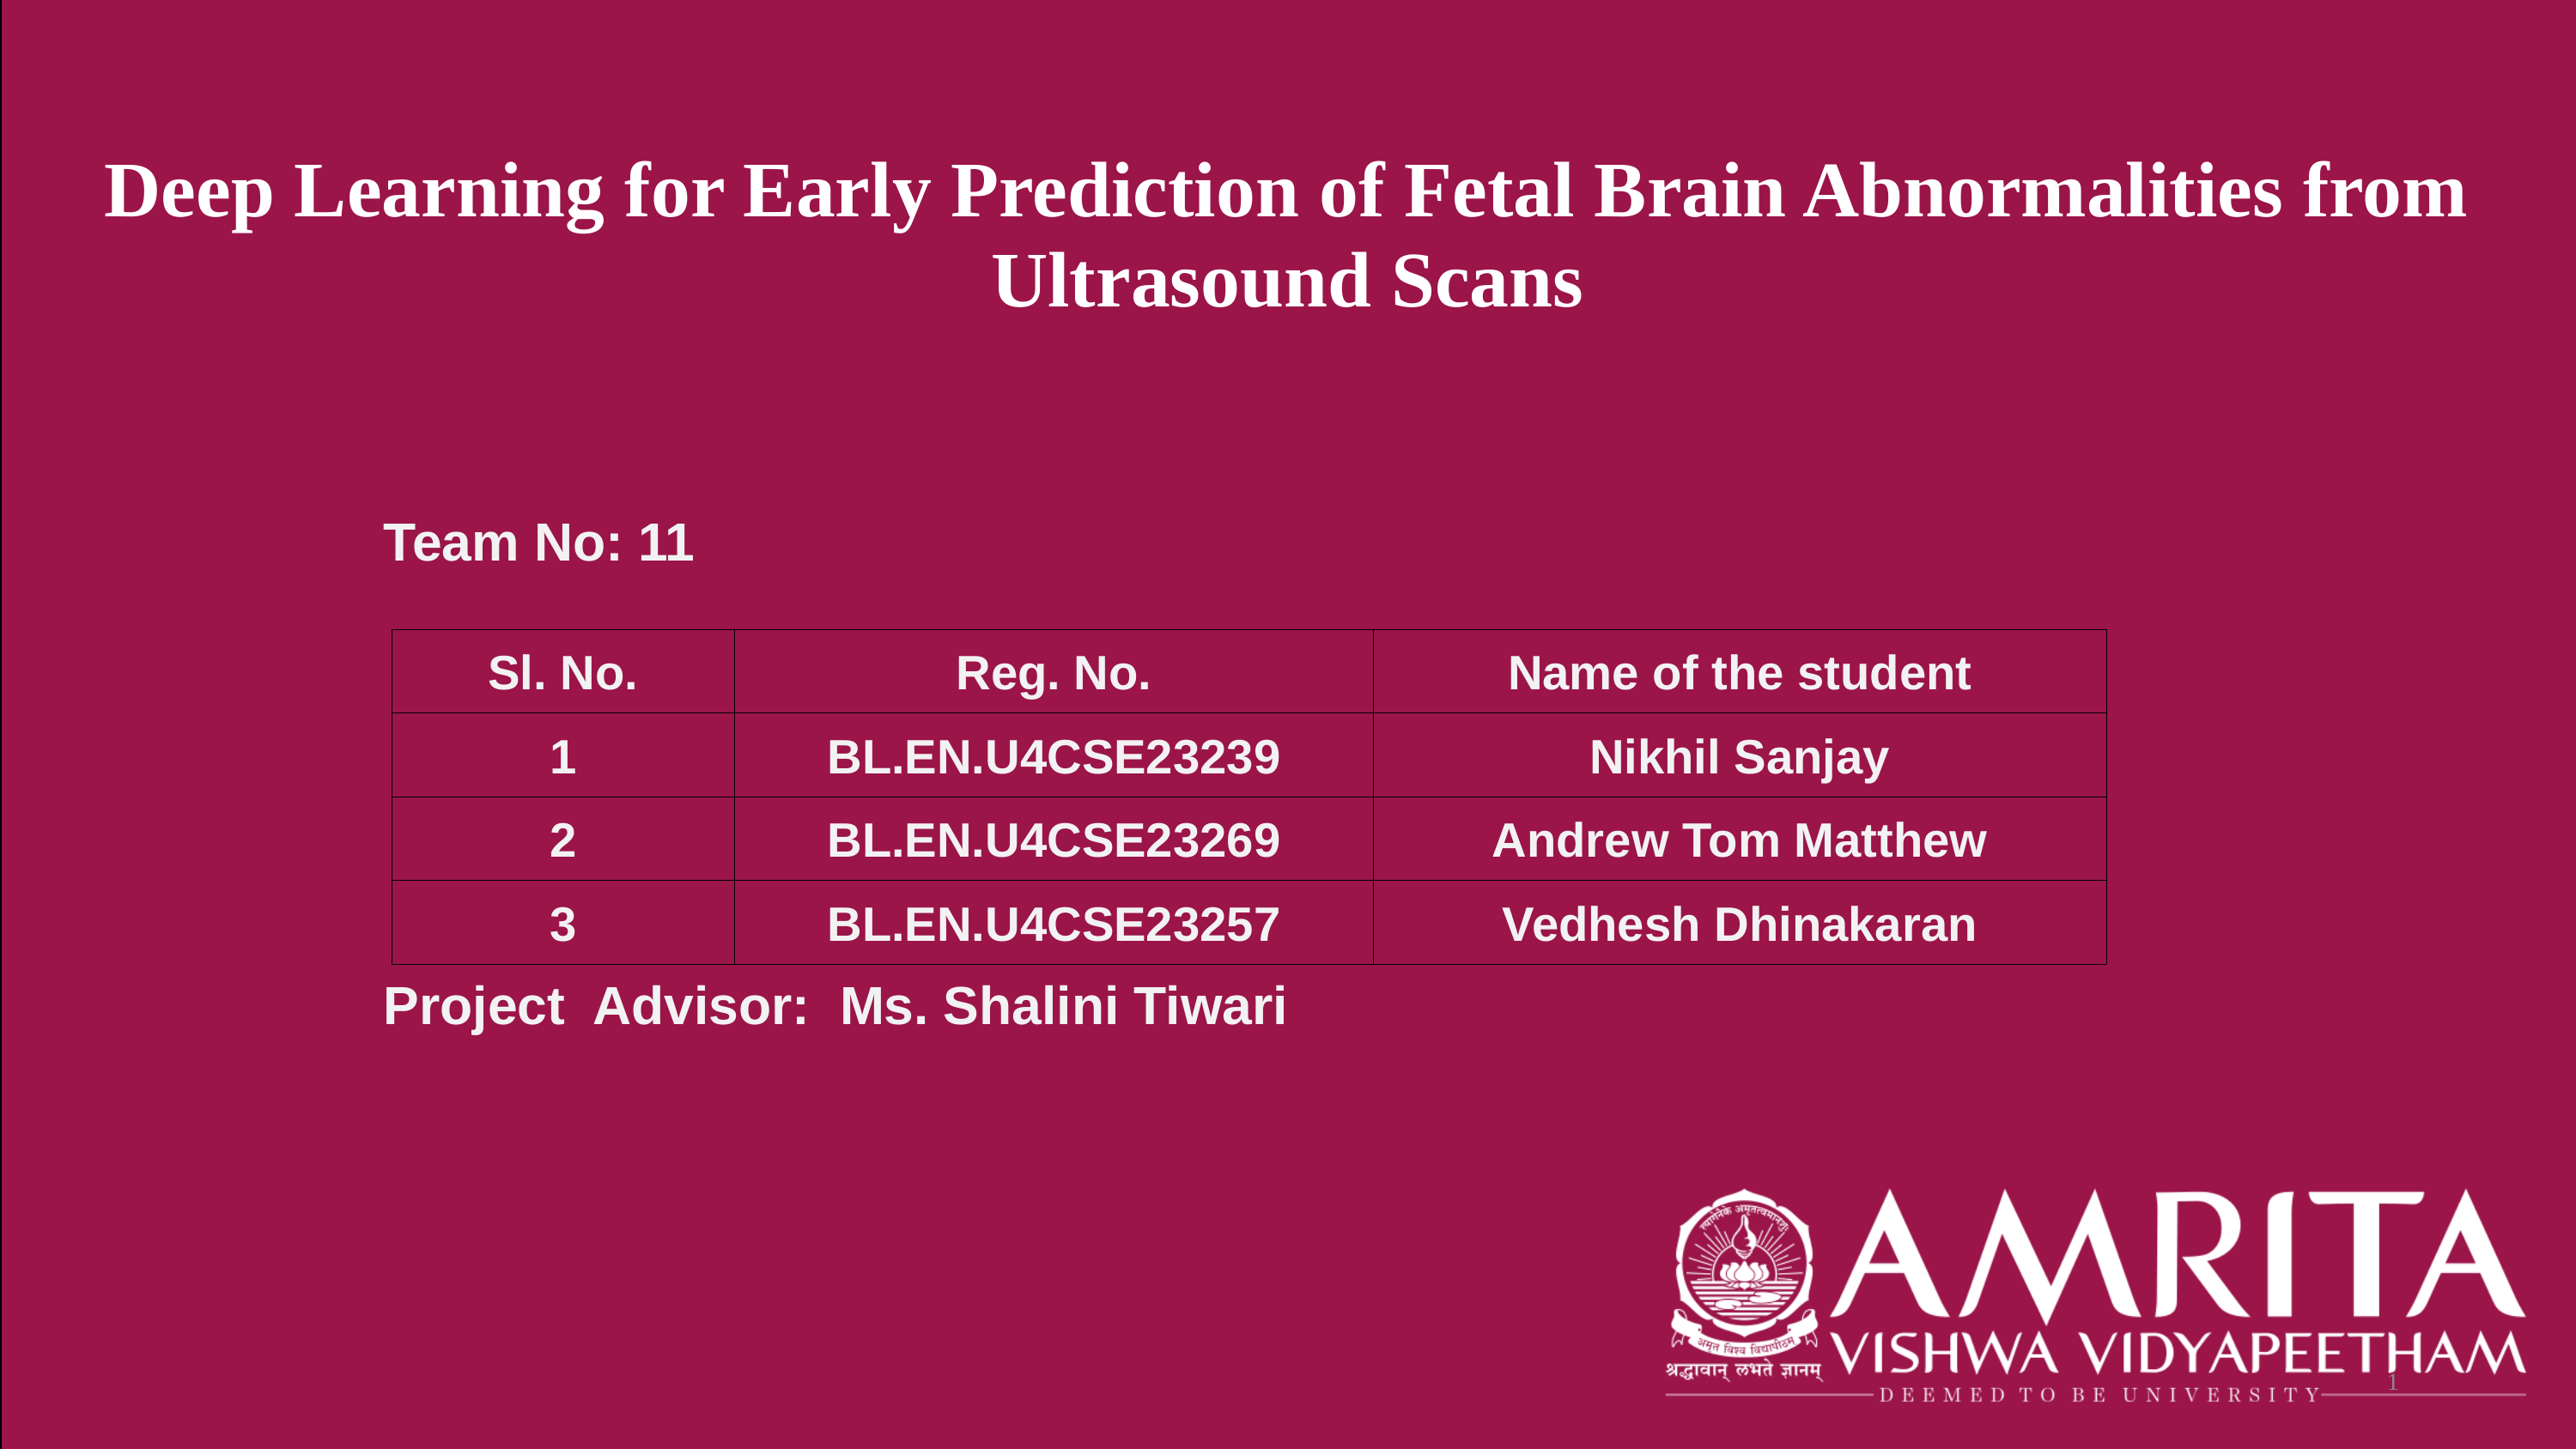

Deep Learning for Early Prediction of Fetal Brain Abnormalities from Ultrasound Scans
Team No: 11

Project  Advisor:  Ms. Shalini Tiwari
| Sl. No. | Reg. No. | Name of the student |
| --- | --- | --- |
| 1 | BL.EN.U4CSE23239 | Nikhil Sanjay |
| 2 | BL.EN.U4CSE23269 | Andrew Tom Matthew |
| 3 | BL.EN.U4CSE23257 | Vedhesh Dhinakaran |

1